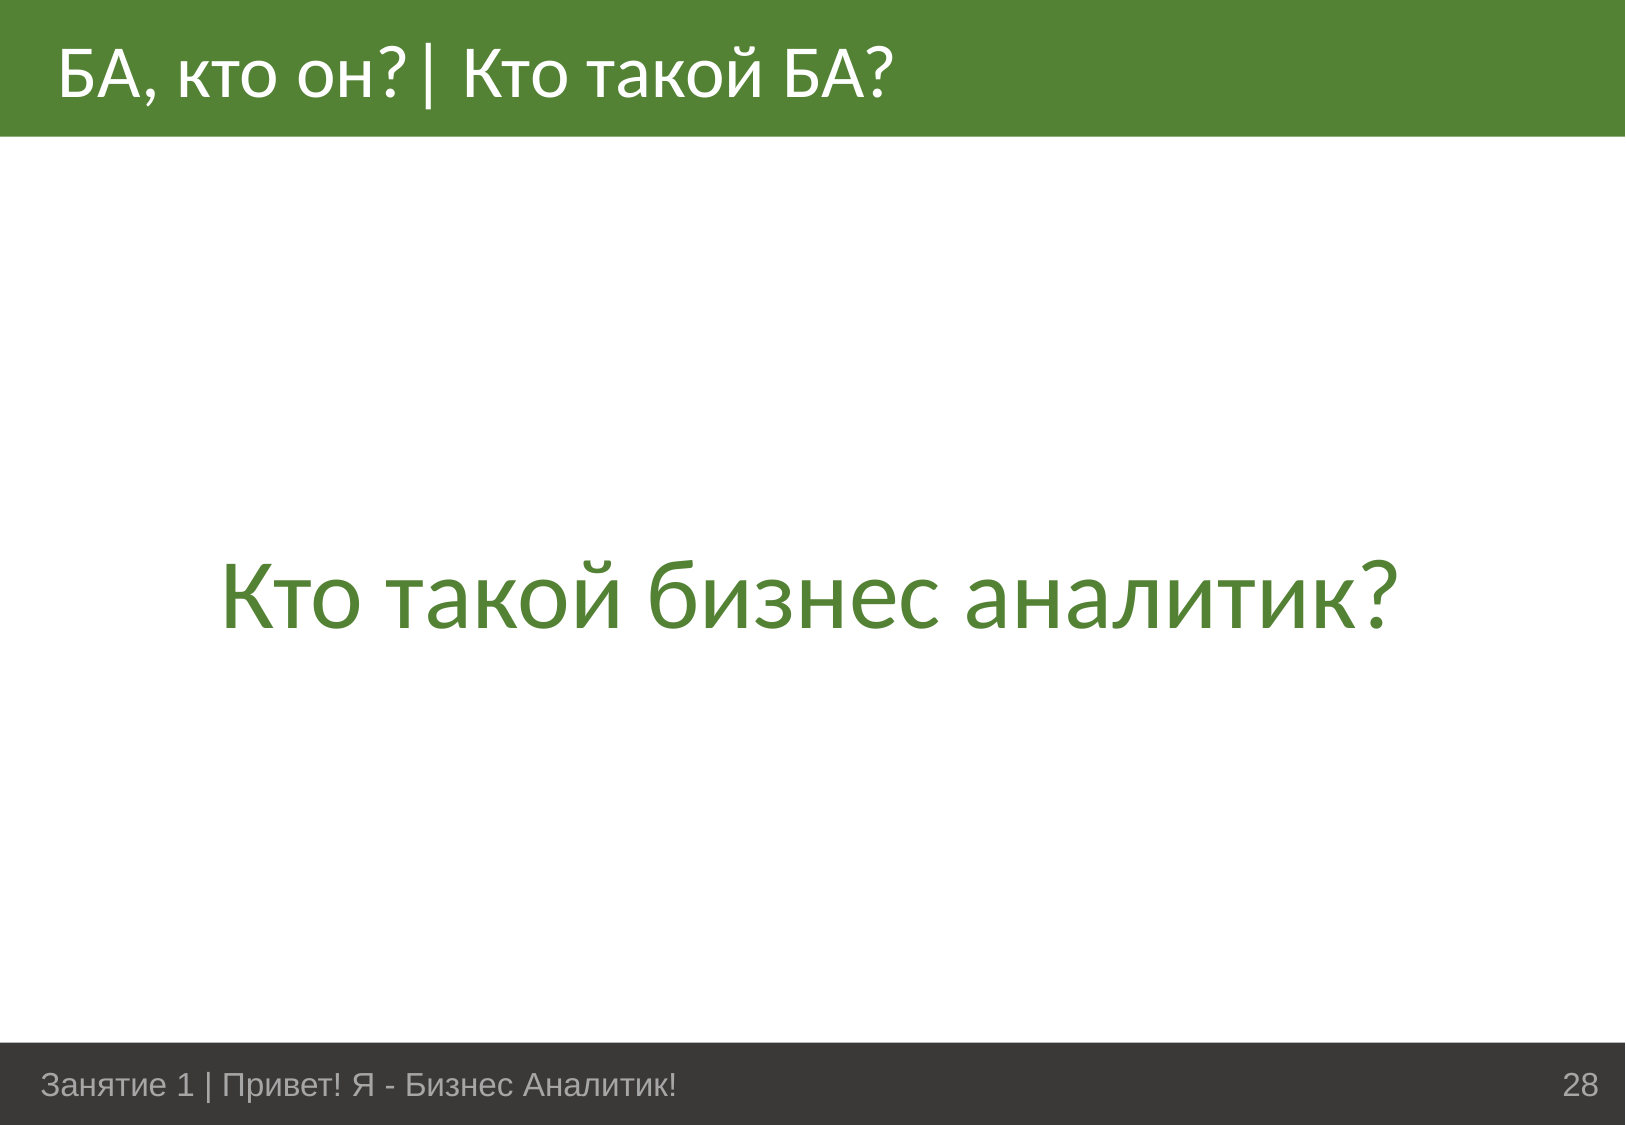

БА, кто он?| Кто такой БА?
Кто такой бизнес аналитик?

28
Занятие 1 | Привет! Я - Бизнес Аналитик!